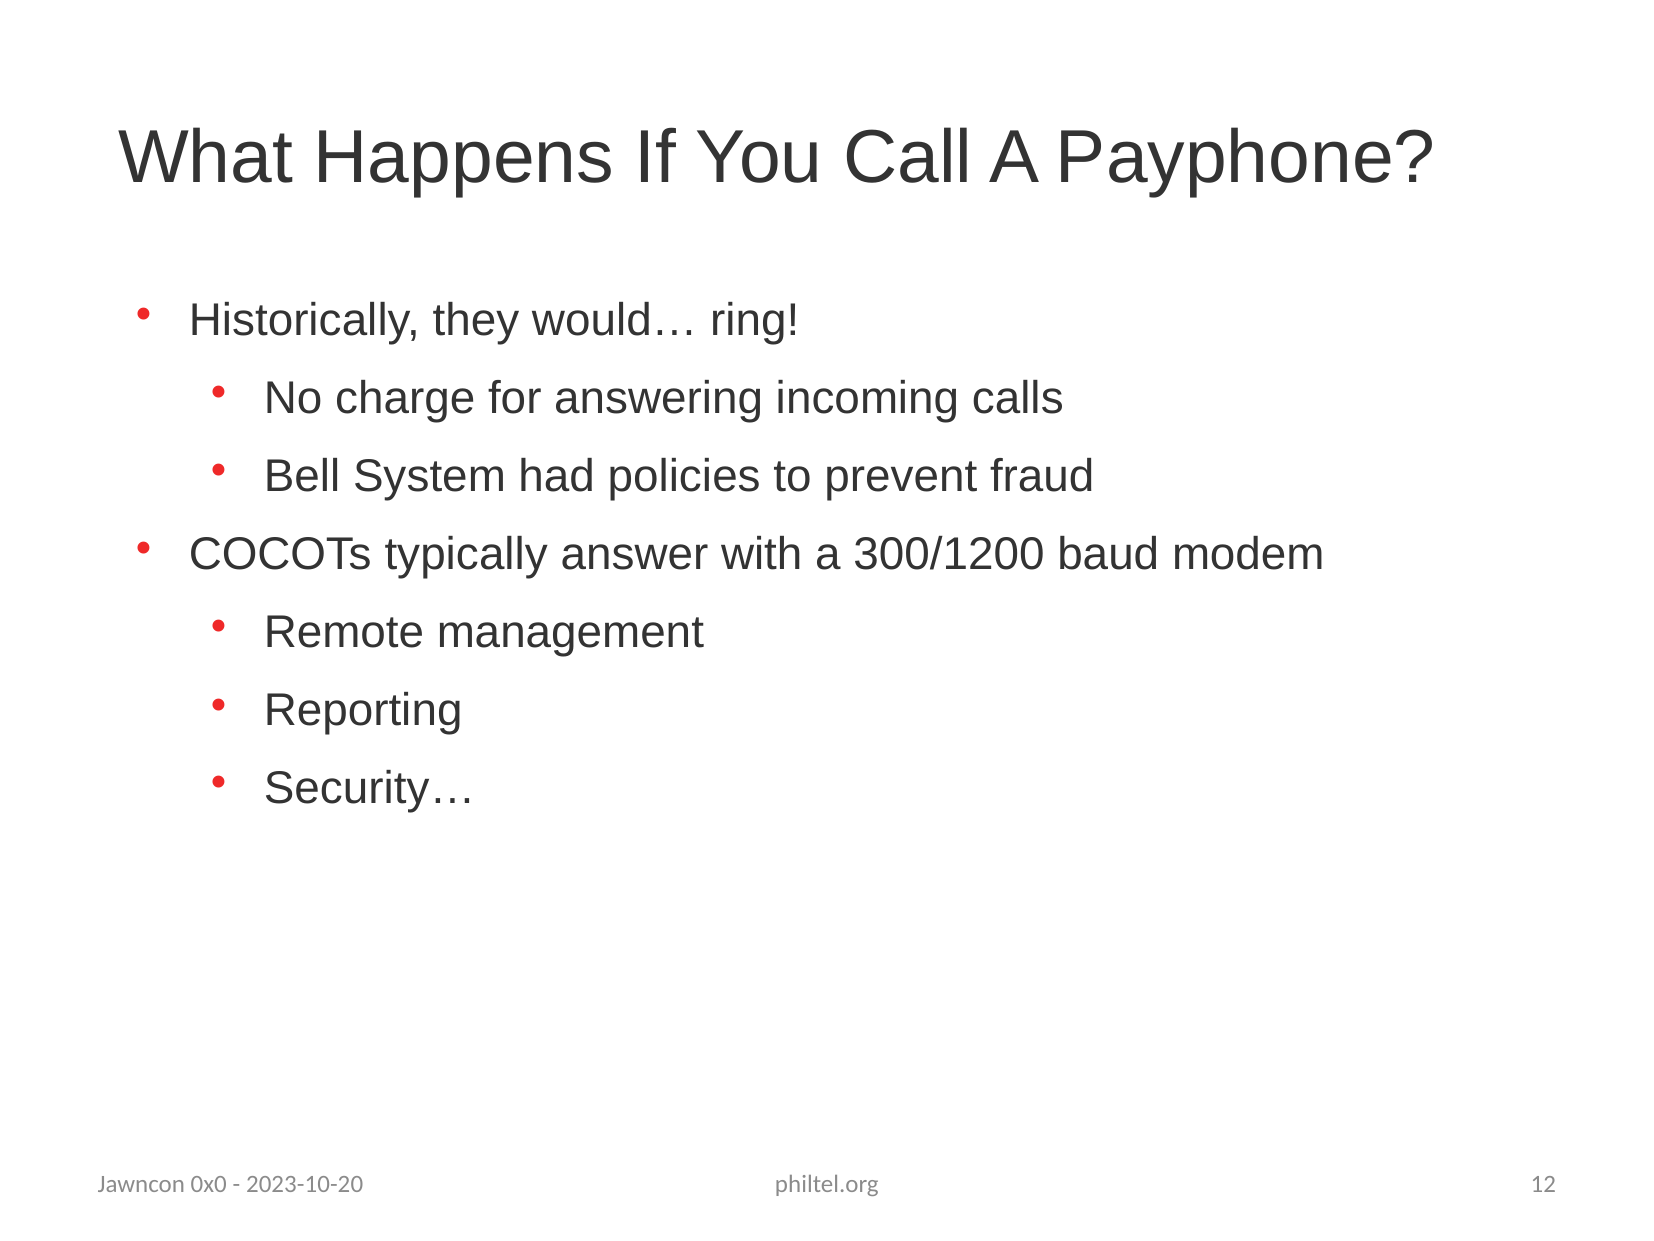

What Happens If You Call A Payphone?
Historically, they would… ring!
No charge for answering incoming calls
Bell System had policies to prevent fraud
COCOTs typically answer with a 300/1200 baud modem
Remote management
Reporting
Security…
Jawncon 0x0 - 2023-10-20
philtel.org
12